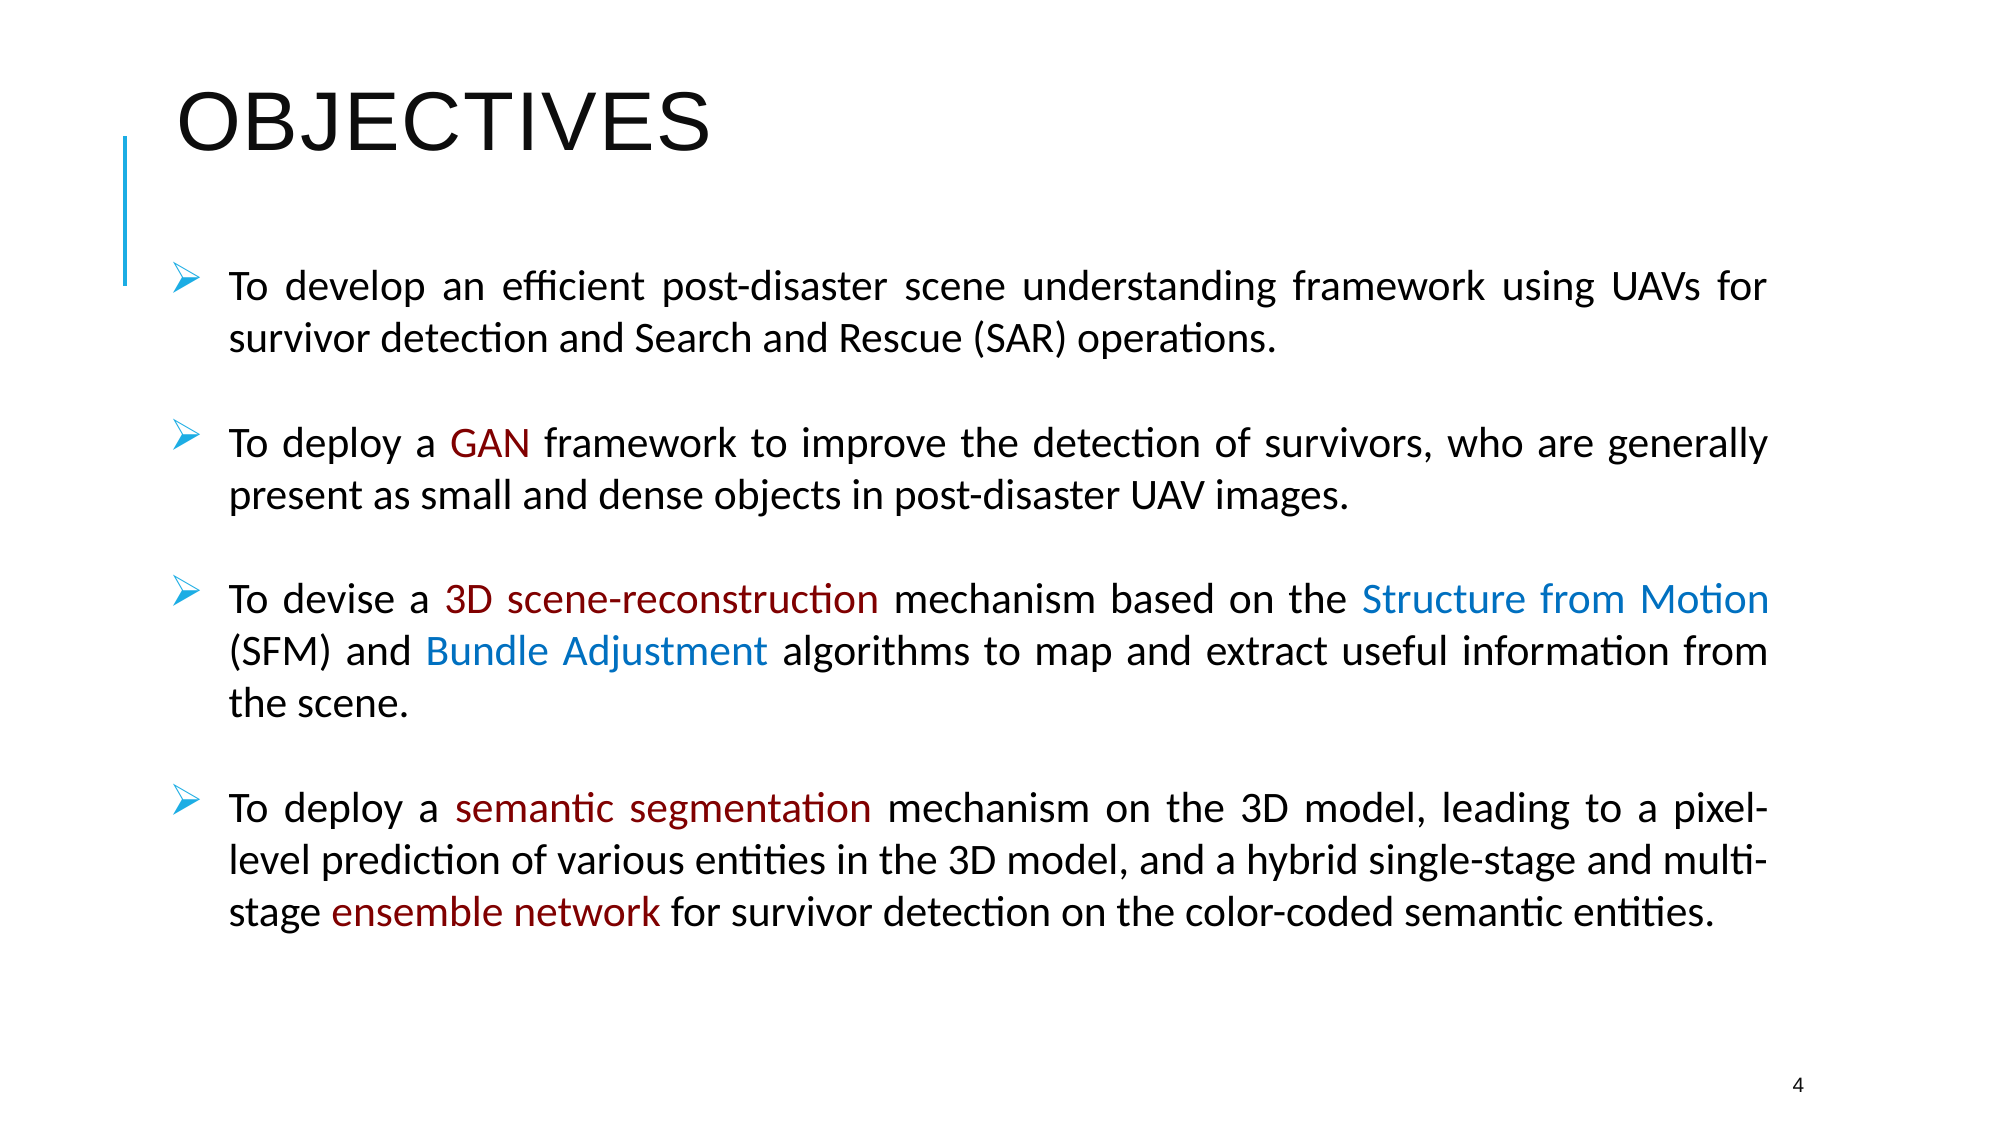

# objectives
To develop an efficient post-disaster scene understanding framework using UAVs for survivor detection and Search and Rescue (SAR) operations.

To deploy a GAN framework to improve the detection of survivors, who are generally present as small and dense objects in post-disaster UAV images.

To devise a 3D scene-reconstruction mechanism based on the Structure from Motion (SFM) and Bundle Adjustment algorithms to map and extract useful information from the scene.

To deploy a semantic segmentation mechanism on the 3D model, leading to a pixel-level prediction of various entities in the 3D model, and a hybrid single-stage and multi-stage ensemble network for survivor detection on the color-coded semantic entities.

4